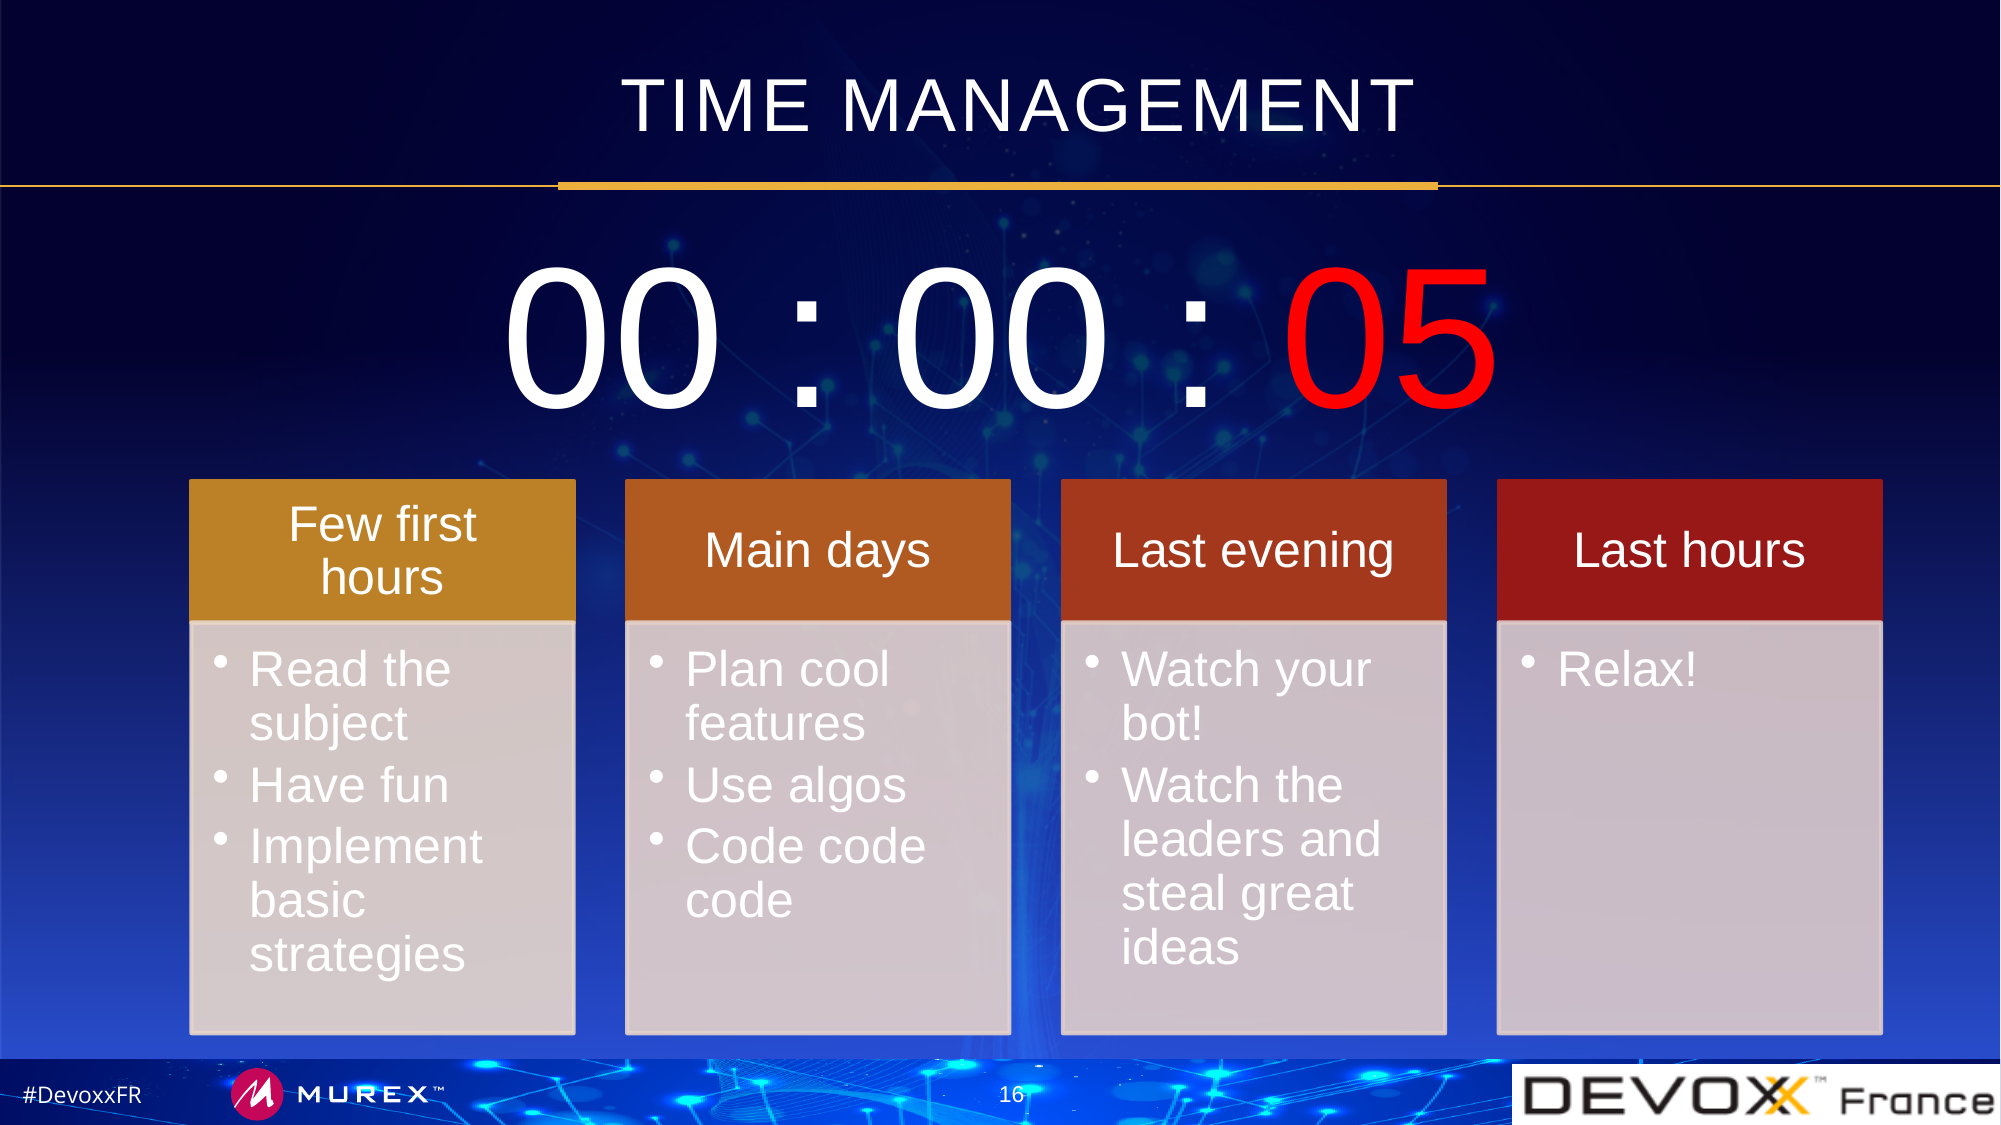

# TIME MANAGEMENT
00 : 00 : 05
Few first hours
Read the subject
Have fun
Implement basic strategies
Main days
Plan cool features
Use algos
Code code code
Last evening
Watch your bot!
Watch the leaders and steal great ideas
Last hours
Relax!